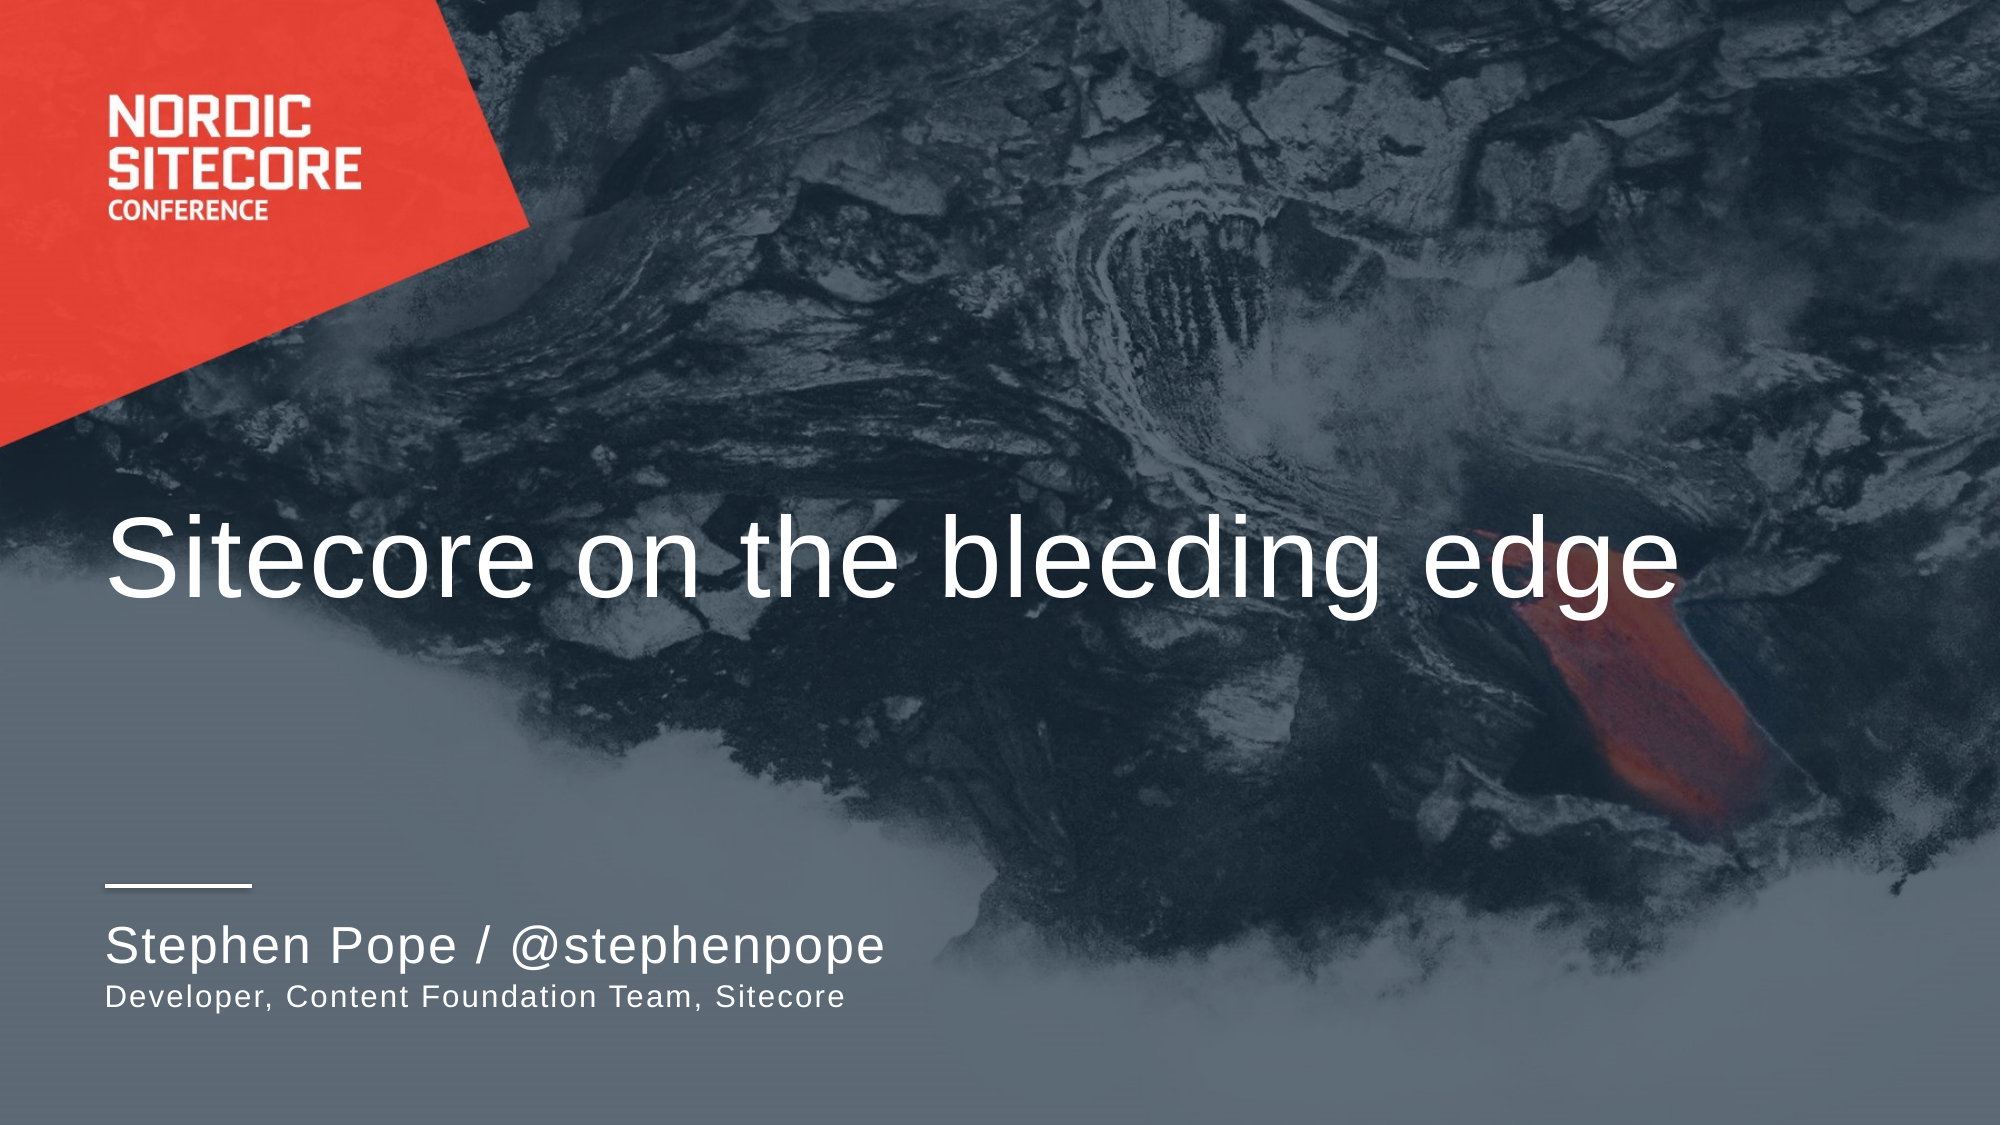

# Sitecore on the bleeding edge

Stephen Pope / @stephenpope
Developer, Content Foundation Team, Sitecore